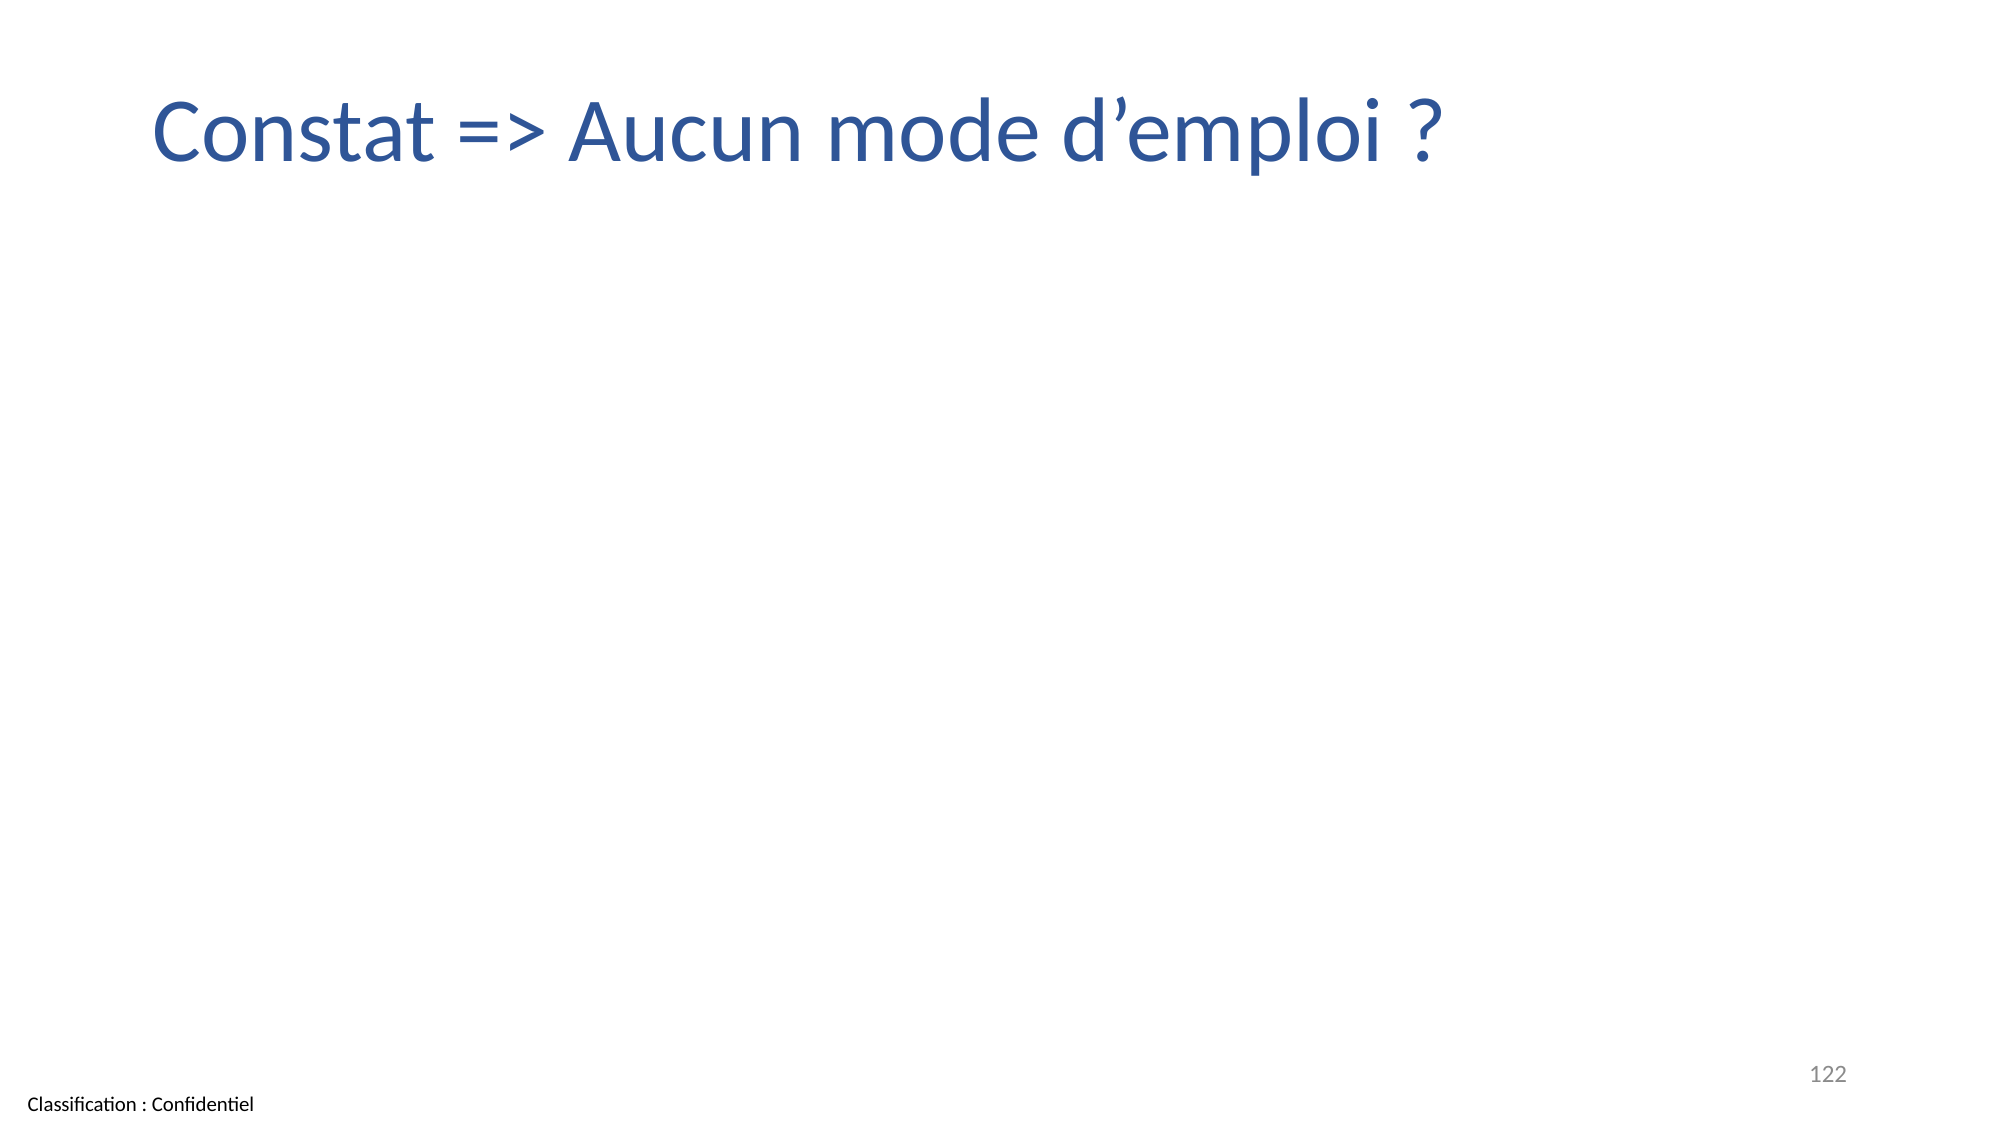

# Constat => Aucun mode d’emploi ?

122